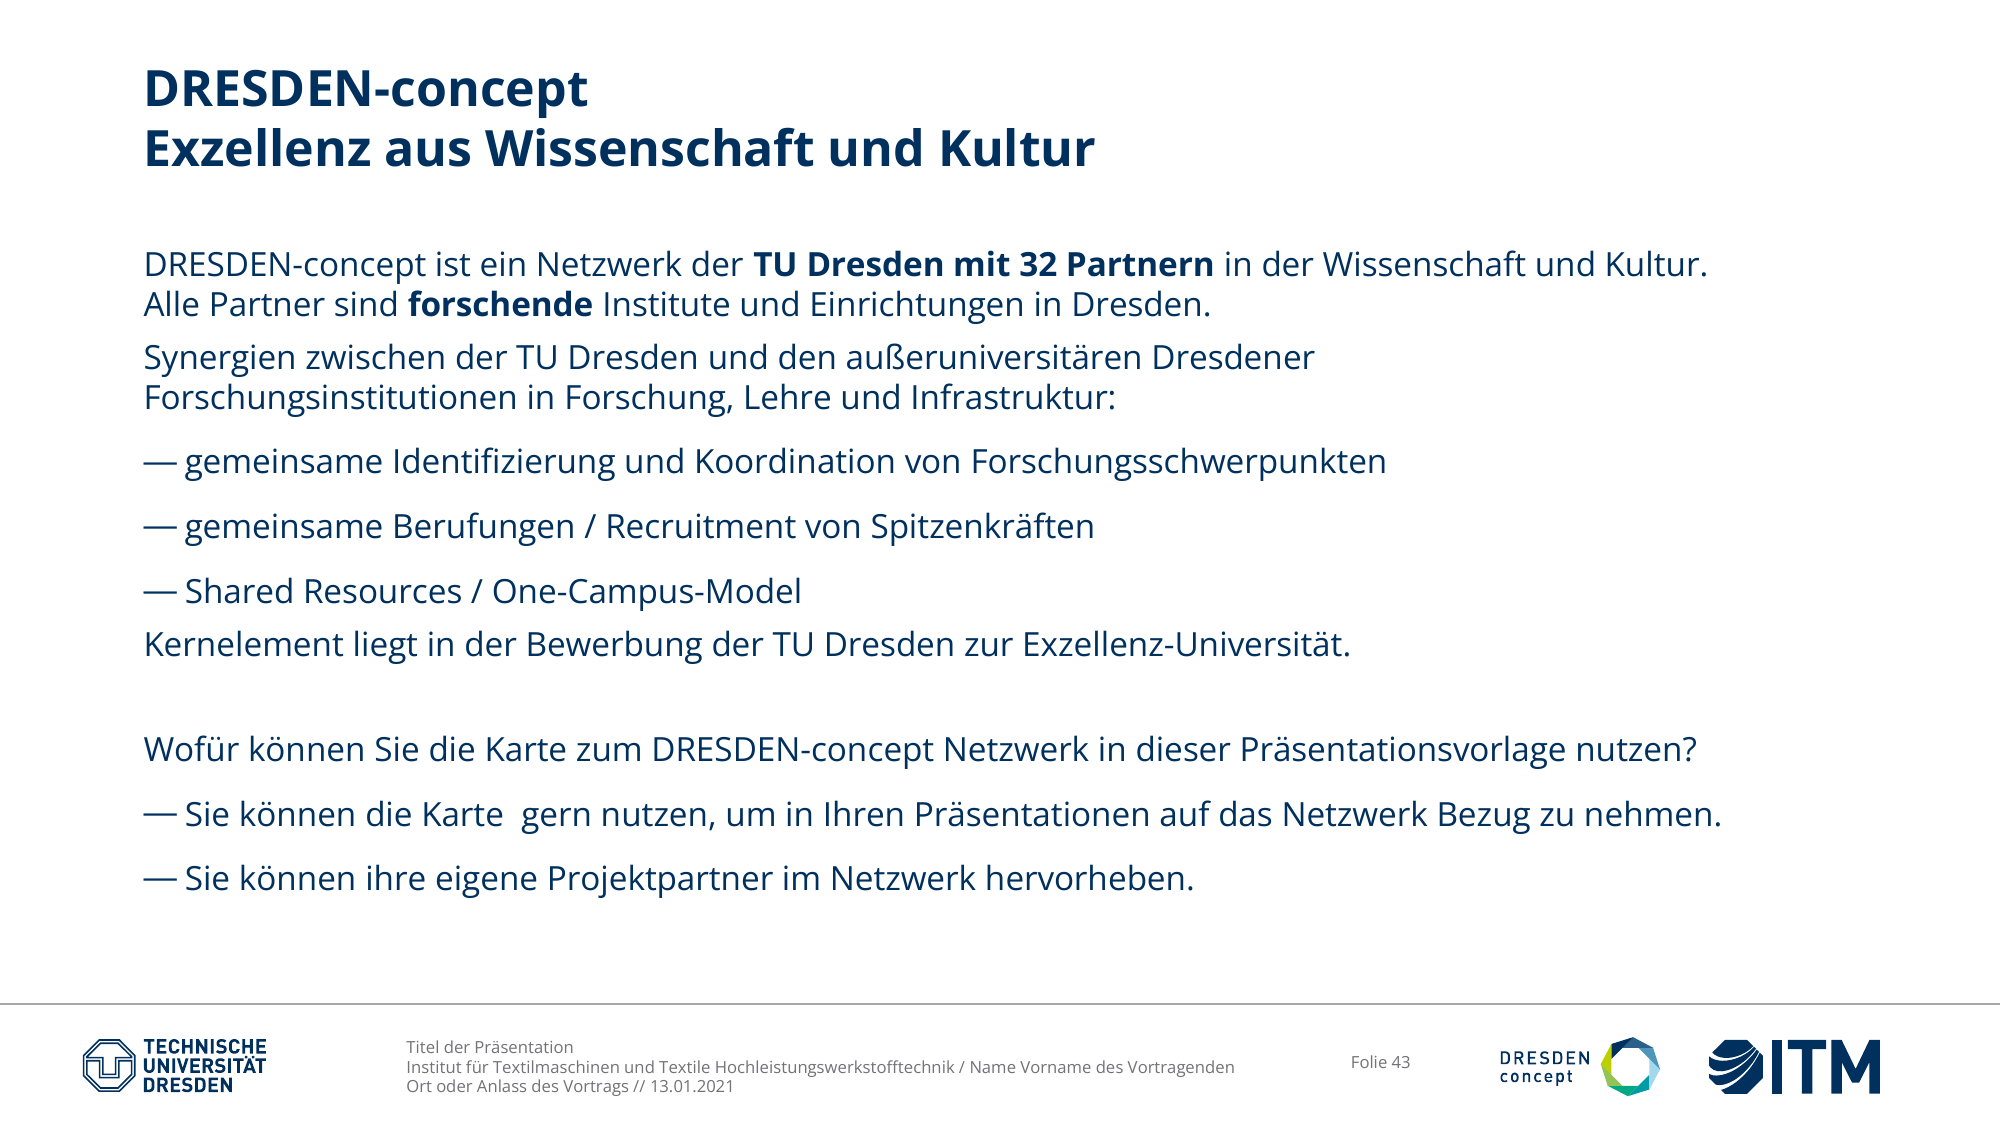

# DRESDEN-concept Exzellenz aus Wissenschaft und Kultur
DRESDEN-concept ist ein Netzwerk der TU Dresden mit 32 Partnern in der Wissenschaft und Kultur.
Alle Partner sind forschende Institute und Einrichtungen in Dresden.
Synergien zwischen der TU Dresden und den außeruniversitären Dresdener
Forschungsinstitutionen in Forschung, Lehre und Infrastruktur:
gemeinsame Identifizierung und Koordination von Forschungsschwerpunkten
gemeinsame Berufungen / Recruitment von Spitzenkräften
Shared Resources / One-Campus-Model
Kernelement liegt in der Bewerbung der TU Dresden zur Exzellenz-Universität.

Wofür können Sie die Karte zum DRESDEN-concept Netzwerk in dieser Präsentationsvorlage nutzen?
Sie können die Karte  gern nutzen, um in Ihren Präsentationen auf das Netzwerk Bezug zu nehmen.
Sie können ihre eigene Projektpartner im Netzwerk hervorheben.